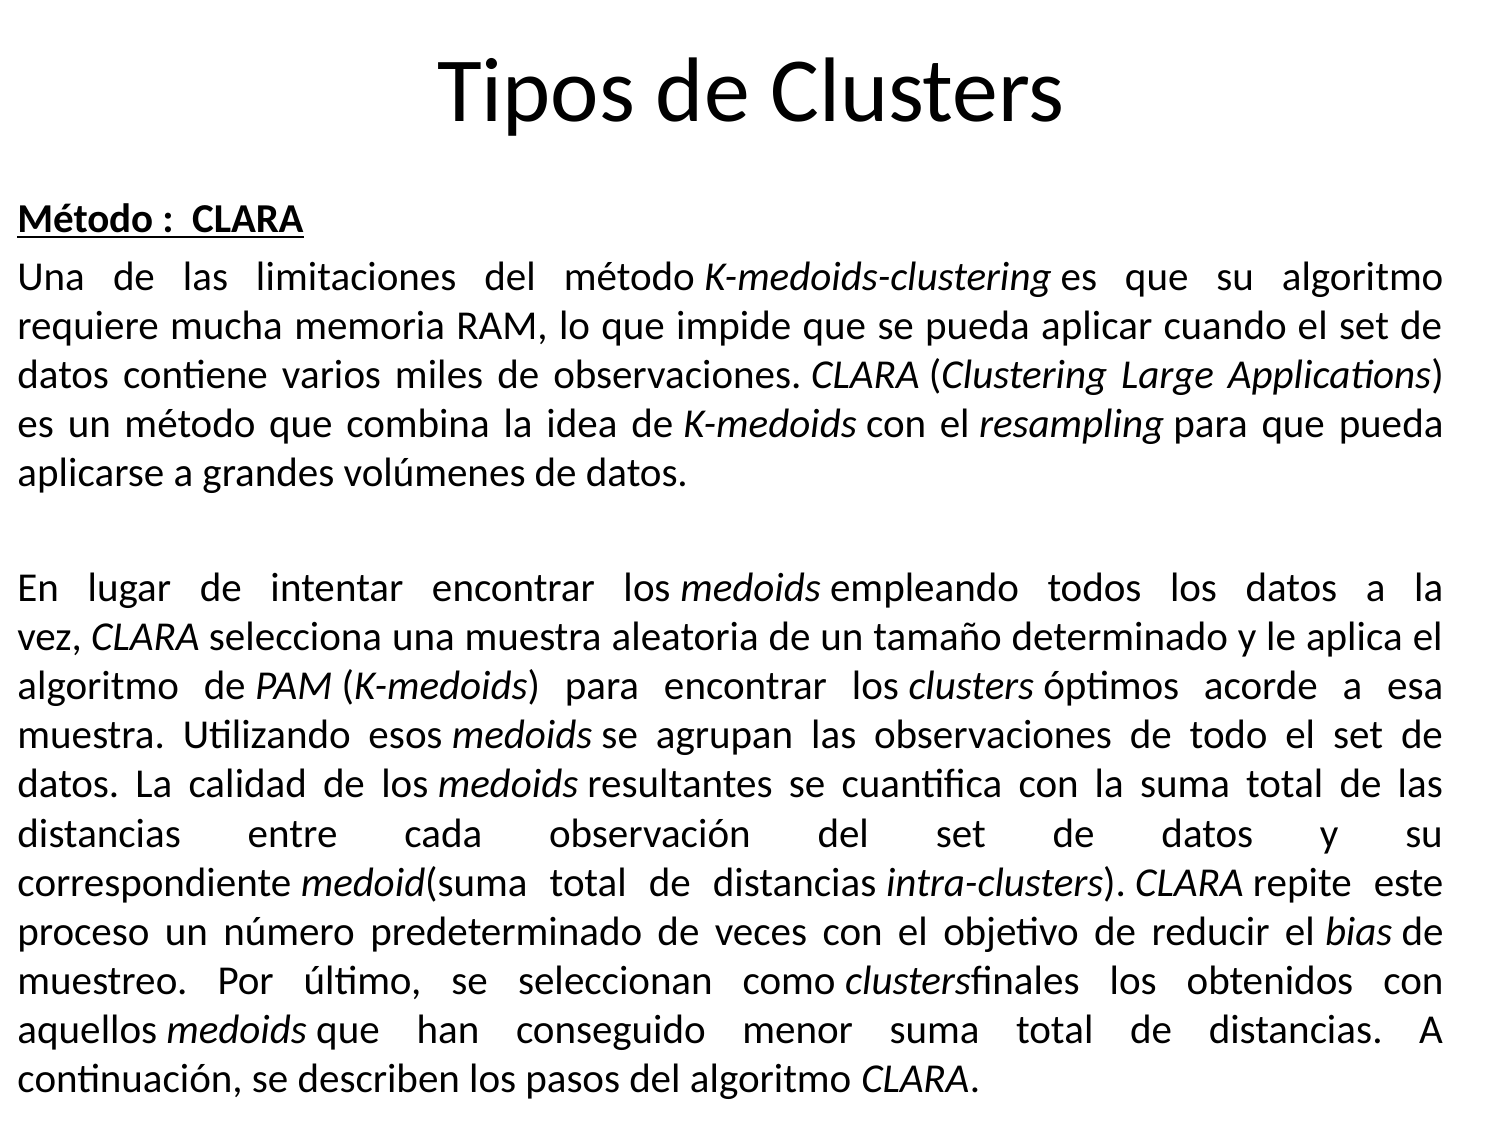

# Tipos de Clusters
Método :  CLARA
Una de las limitaciones del método K-medoids-clustering es que su algoritmo requiere mucha memoria RAM, lo que impide que se pueda aplicar cuando el set de datos contiene varios miles de observaciones. CLARA (Clustering Large Applications) es un método que combina la idea de K-medoids con el resampling para que pueda aplicarse a grandes volúmenes de datos.

En lugar de intentar encontrar los medoids empleando todos los datos a la vez, CLARA selecciona una muestra aleatoria de un tamaño determinado y le aplica el algoritmo de PAM (K-medoids) para encontrar los clusters óptimos acorde a esa muestra. Utilizando esos medoids se agrupan las observaciones de todo el set de datos. La calidad de los medoids resultantes se cuantifica con la suma total de las distancias entre cada observación del set de datos y su correspondiente medoid(suma total de distancias intra-clusters). CLARA repite este proceso un número predeterminado de veces con el objetivo de reducir el bias de muestreo. Por último, se seleccionan como clustersfinales los obtenidos con aquellos medoids que han conseguido menor suma total de distancias. A continuación, se describen los pasos del algoritmo CLARA.